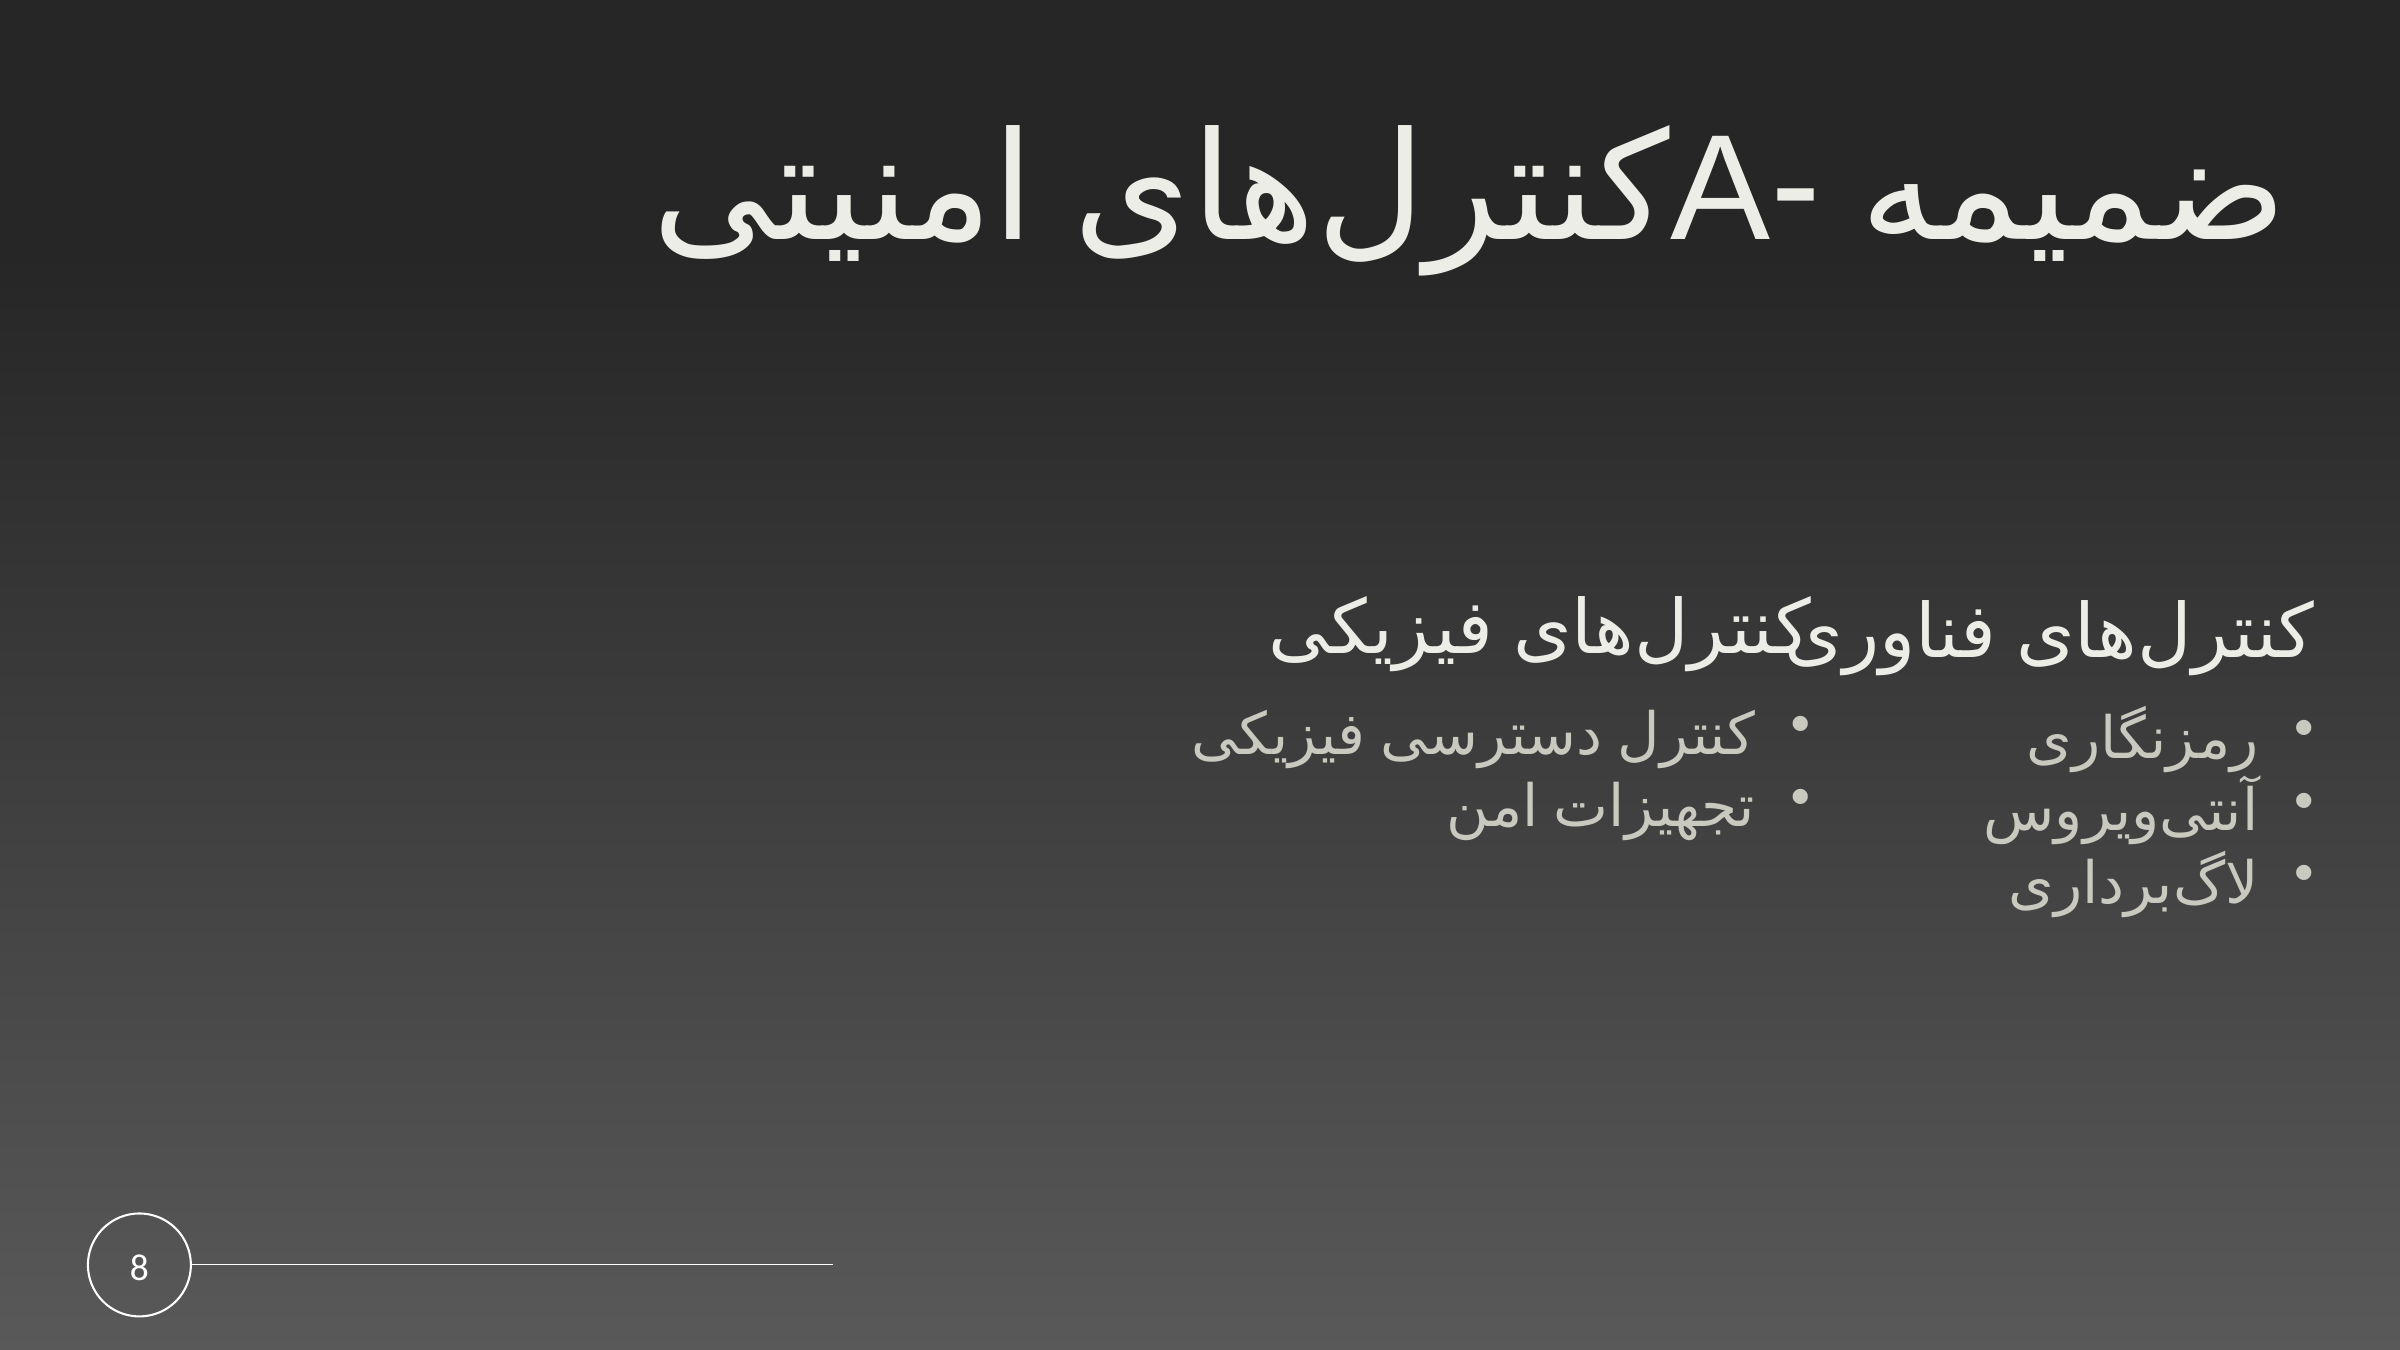

ضمیمه -Aکنترل‌های امنیتی
کنترل‌های فیزیکی
کنترل‌های فناوری
کنترل‌های انسانی
کنترل‌های سازمانی
کنترل دسترسی فیزیکی
رمزنگاری
پاسخ به حادثه
سیاست امنیت
تجهیزات امن
آنتی‌ویروس
آموزش
مدیریت دسترسی
لاگ‌برداری
آموزش و پاسخ به حادثه
8